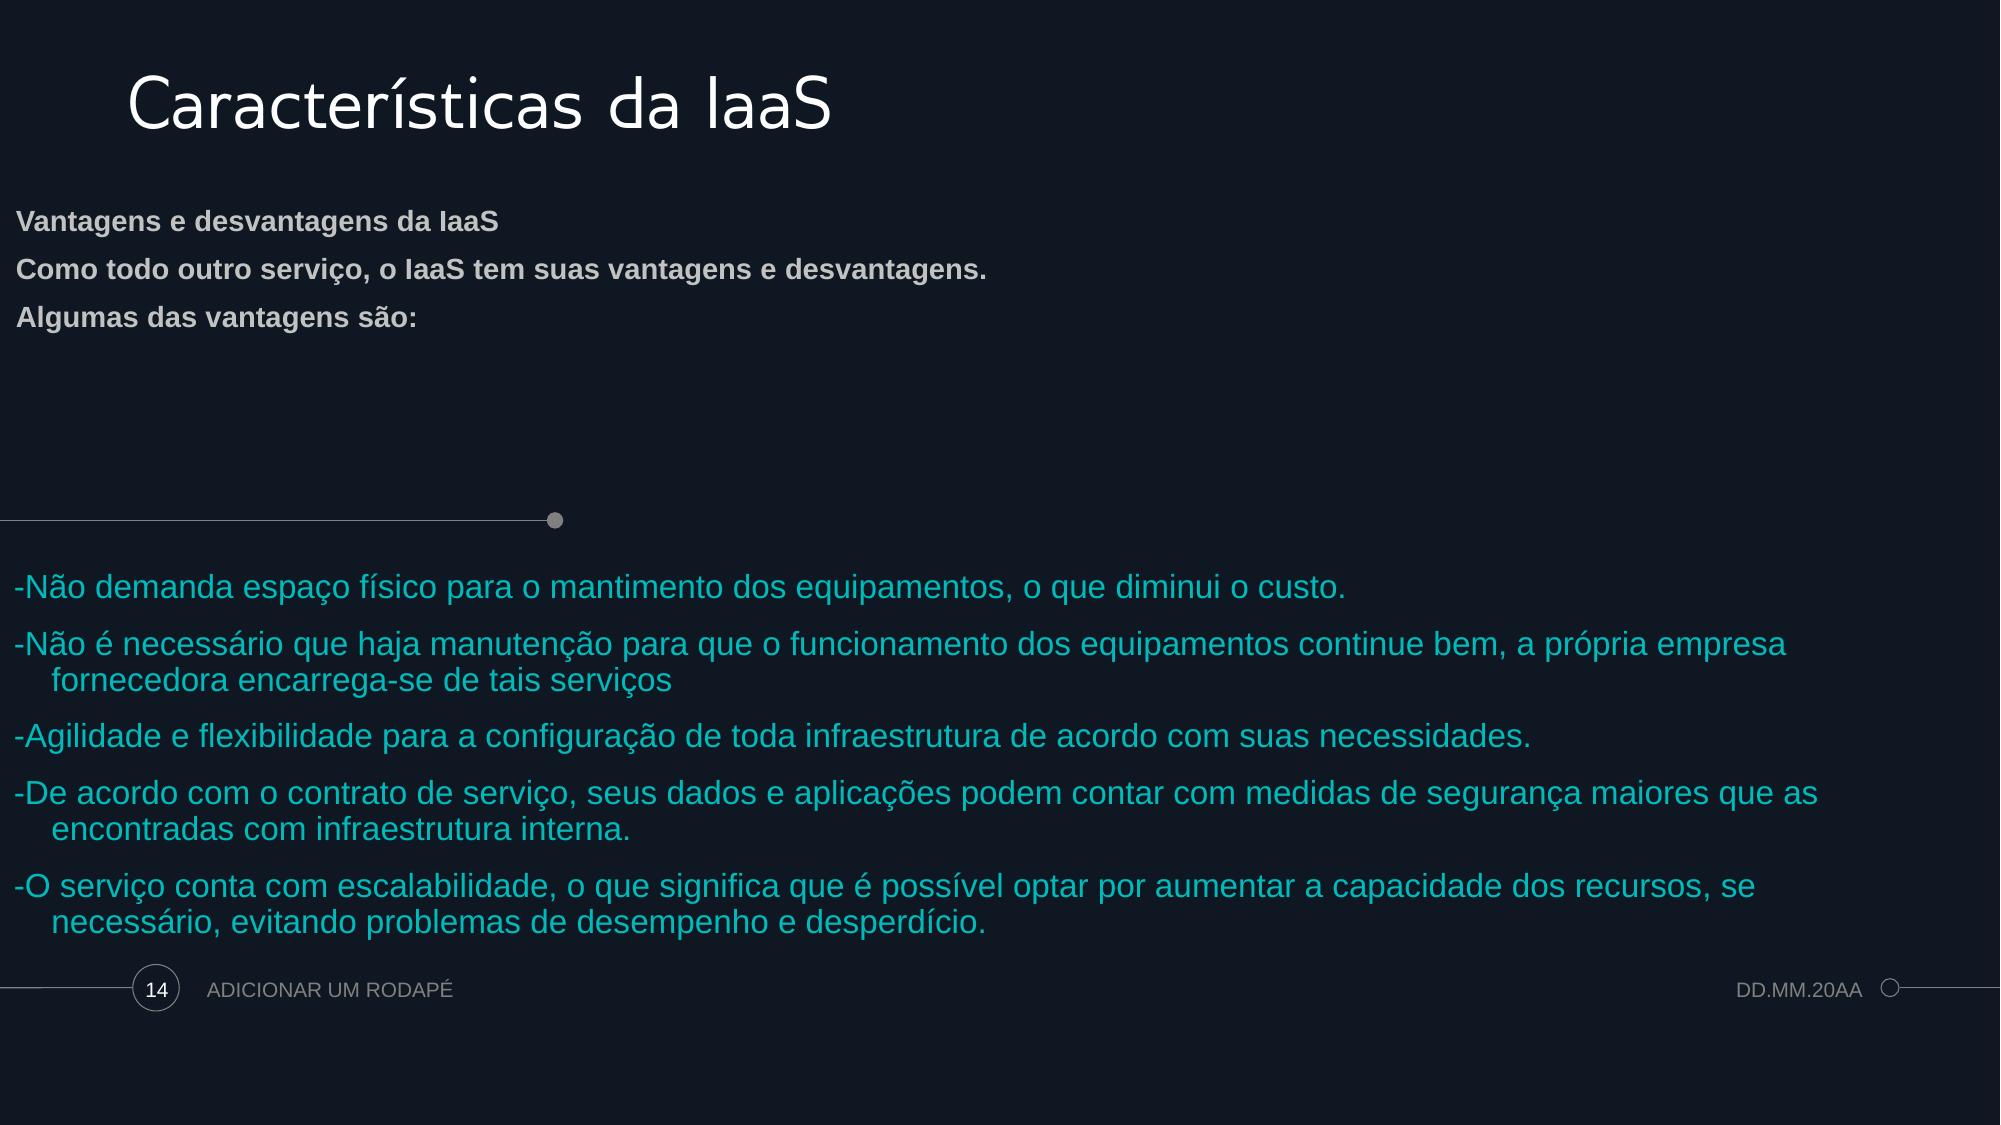

# Características da IaaS
Vantagens e desvantagens da IaaS
Como todo outro serviço, o IaaS tem suas vantagens e desvantagens.
Algumas das vantagens são:

-Não demanda espaço físico para o mantimento dos equipamentos, o que diminui o custo.
-Não é necessário que haja manutenção para que o funcionamento dos equipamentos continue bem, a própria empresa fornecedora encarrega-se de tais serviços
-Agilidade e flexibilidade para a configuração de toda infraestrutura de acordo com suas necessidades.
-De acordo com o contrato de serviço, seus dados e aplicações podem contar com medidas de segurança maiores que as encontradas com infraestrutura interna.
-O serviço conta com escalabilidade, o que significa que é possível optar por aumentar a capacidade dos recursos, se necessário, evitando problemas de desempenho e desperdício.
ADICIONAR UM RODAPÉ
DD.MM.20AA
14